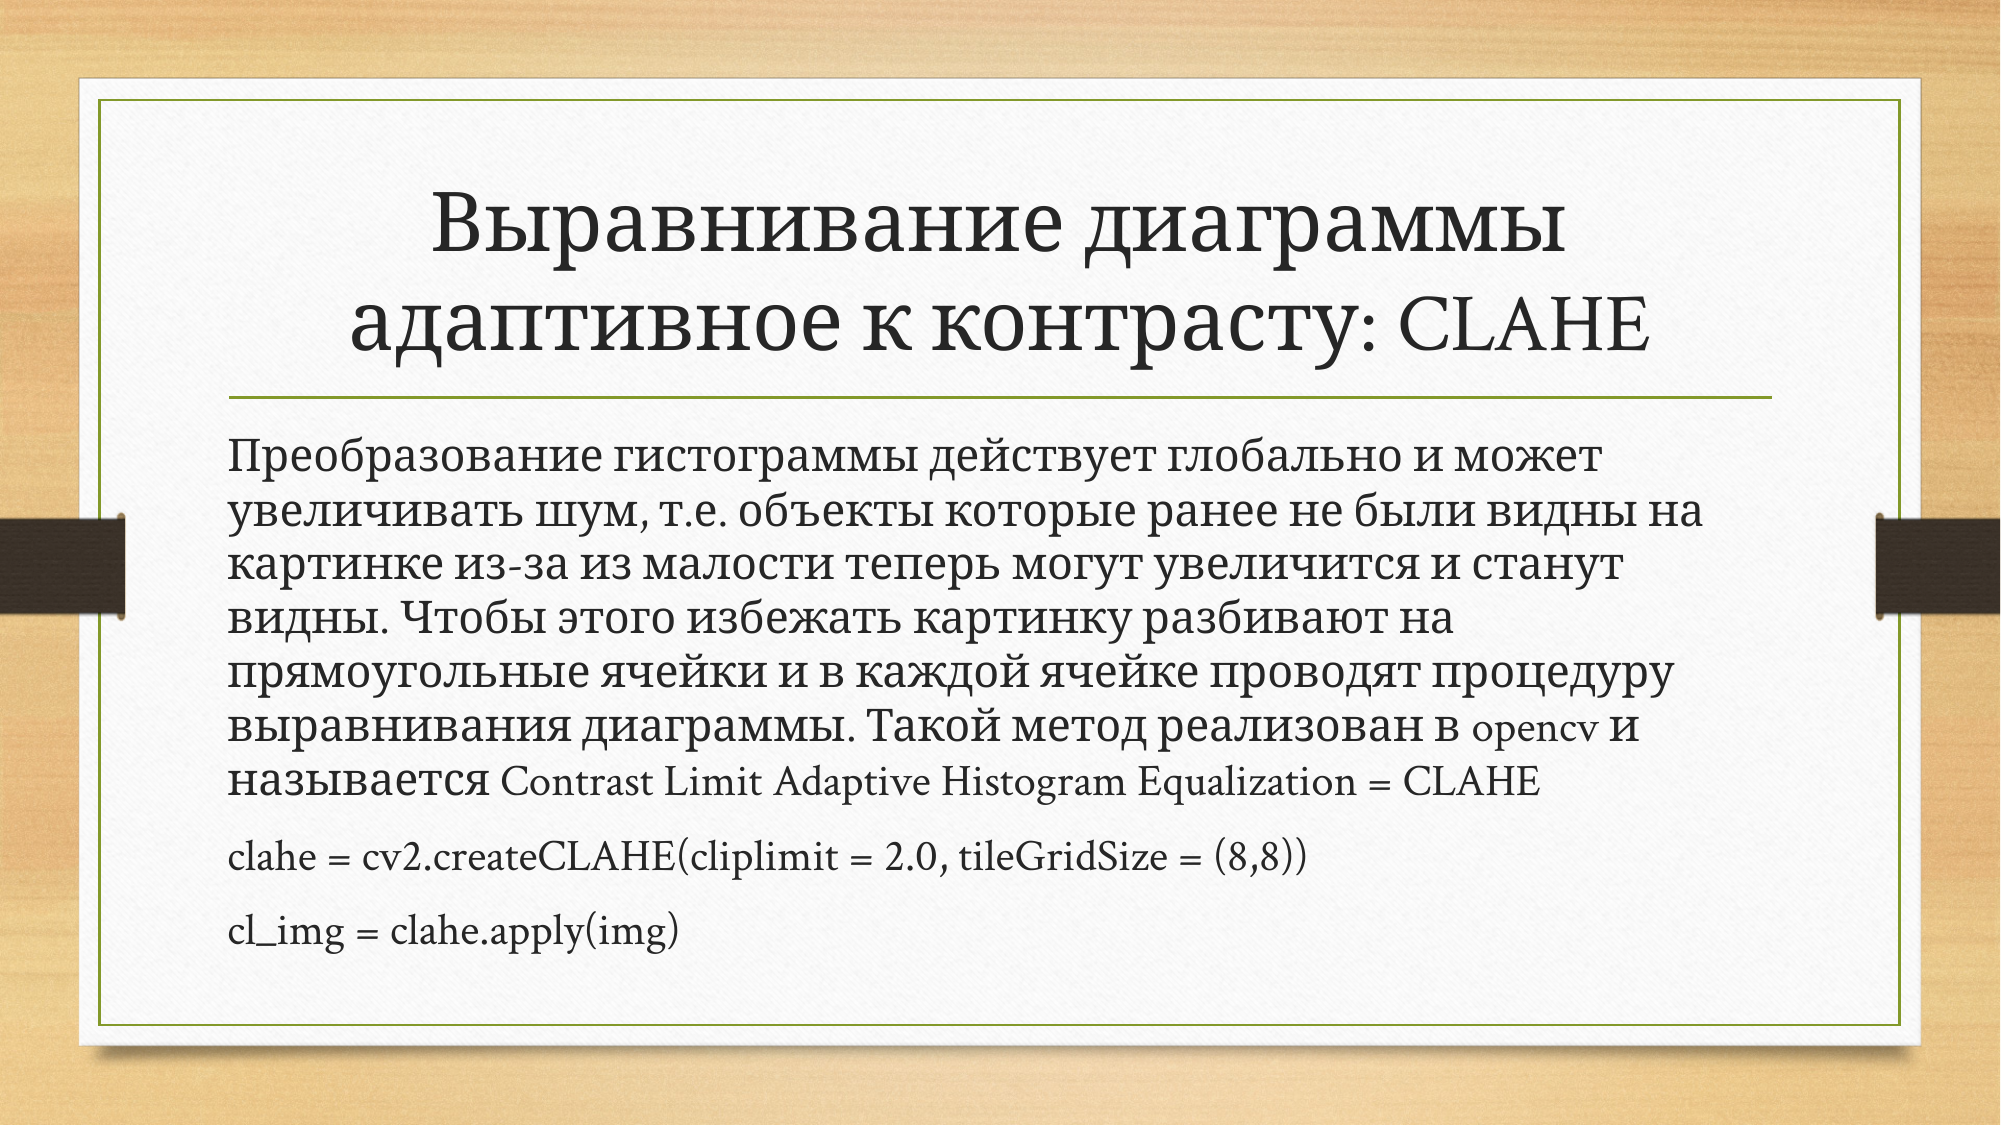

# Выравнивание диаграммы адаптивное к контрасту: CLAHE
Преобразование гистограммы действует глобально и может увеличивать шум, т.е. объекты которые ранее не были видны на картинке из-за из малости теперь могут увеличится и станут видны. Чтобы этого избежать картинку разбивают на прямоугольные ячейки и в каждой ячейке проводят процедуру выравнивания диаграммы. Такой метод реализован в opencv и называется Contrast Limit Adaptive Histogram Equalization = CLAHE
clahe = cv2.createCLAHE(cliplimit = 2.0, tileGridSize = (8,8))
cl_img = clahe.apply(img)